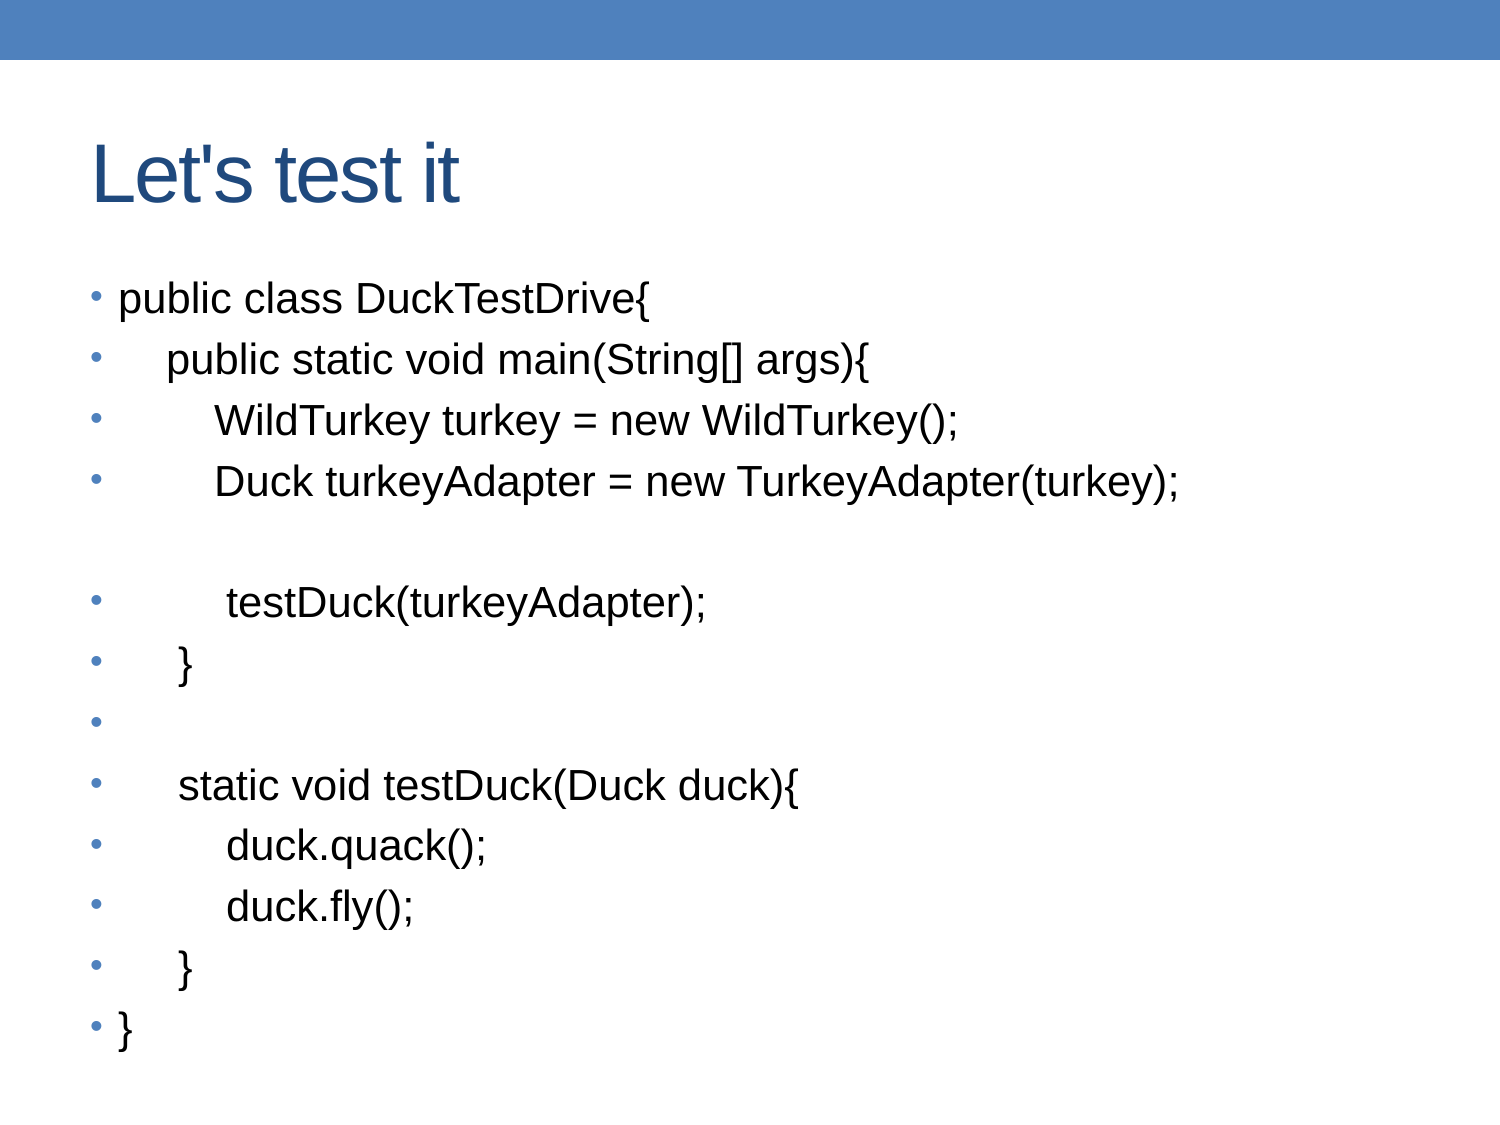

43
# Let's test it
public class DuckTestDrive{
    public static void main(String[] args){
        WildTurkey turkey = new WildTurkey();
        Duck turkeyAdapter = new TurkeyAdapter(turkey);

         testDuck(turkeyAdapter);
     }

     static void testDuck(Duck duck){
         duck.quack();
         duck.fly();
     }
}